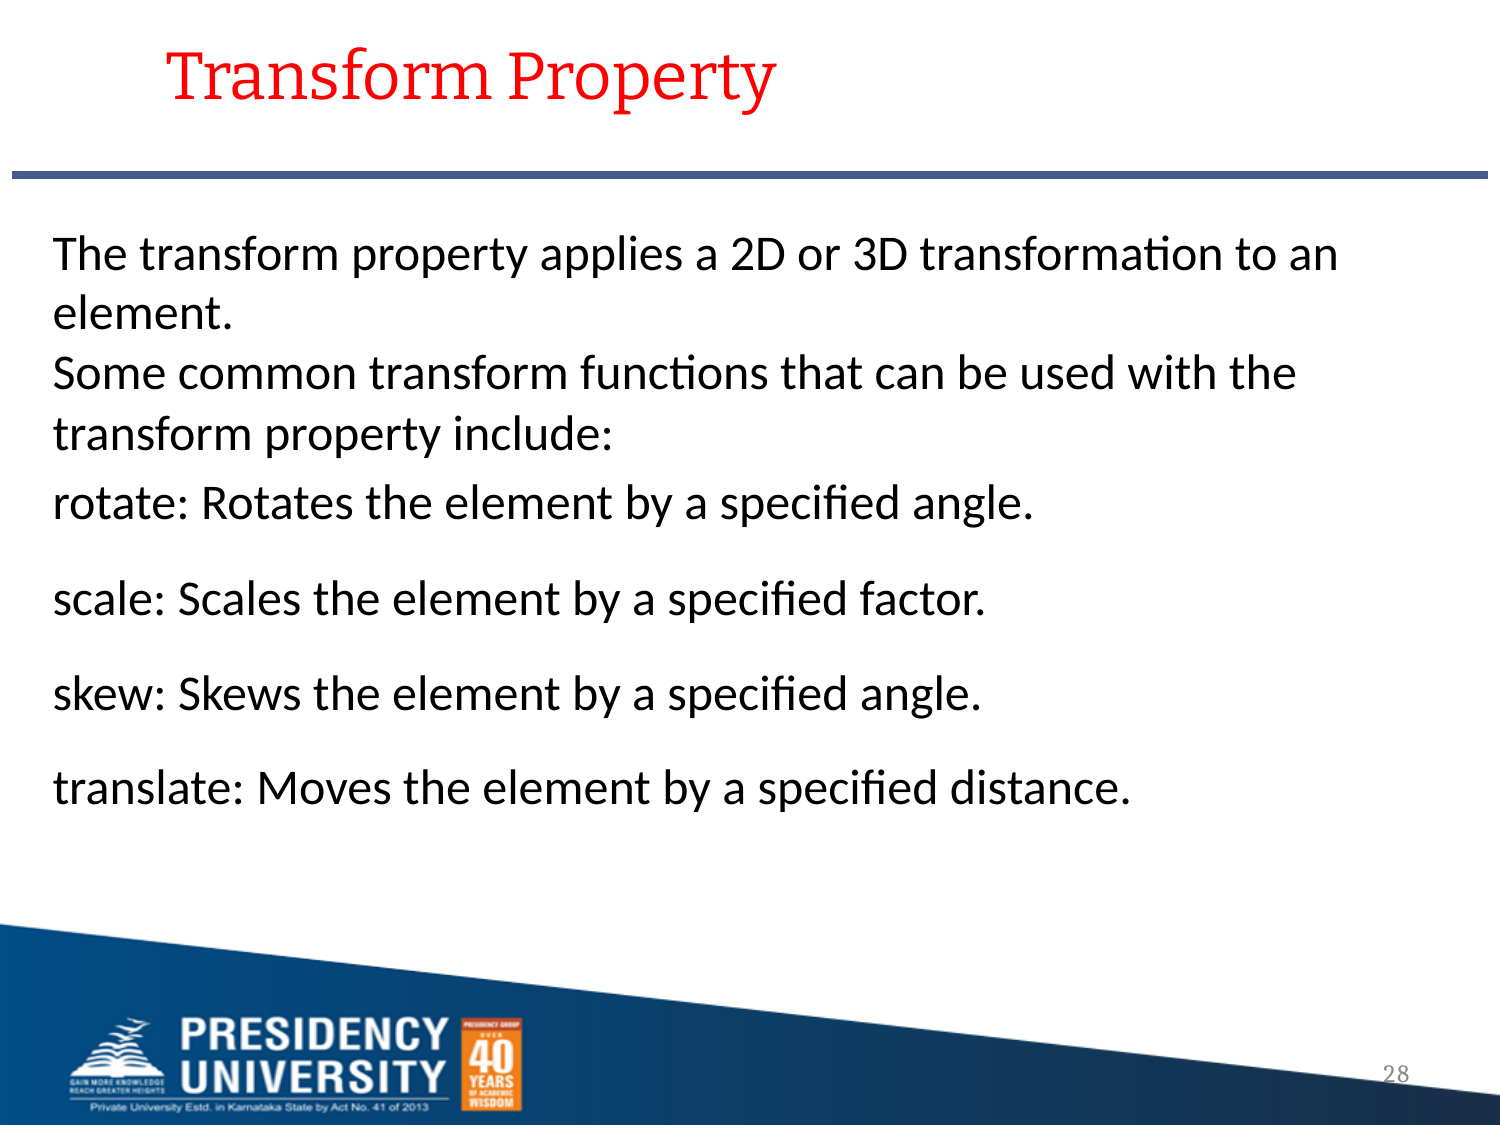

Transform Property
The transform property applies a 2D or 3D transformation to an element.
Some common transform functions that can be used with the transform property include:
rotate: Rotates the element by a specified angle.
scale: Scales the element by a specified factor.
skew: Skews the element by a specified angle.
translate: Moves the element by a specified distance.
28